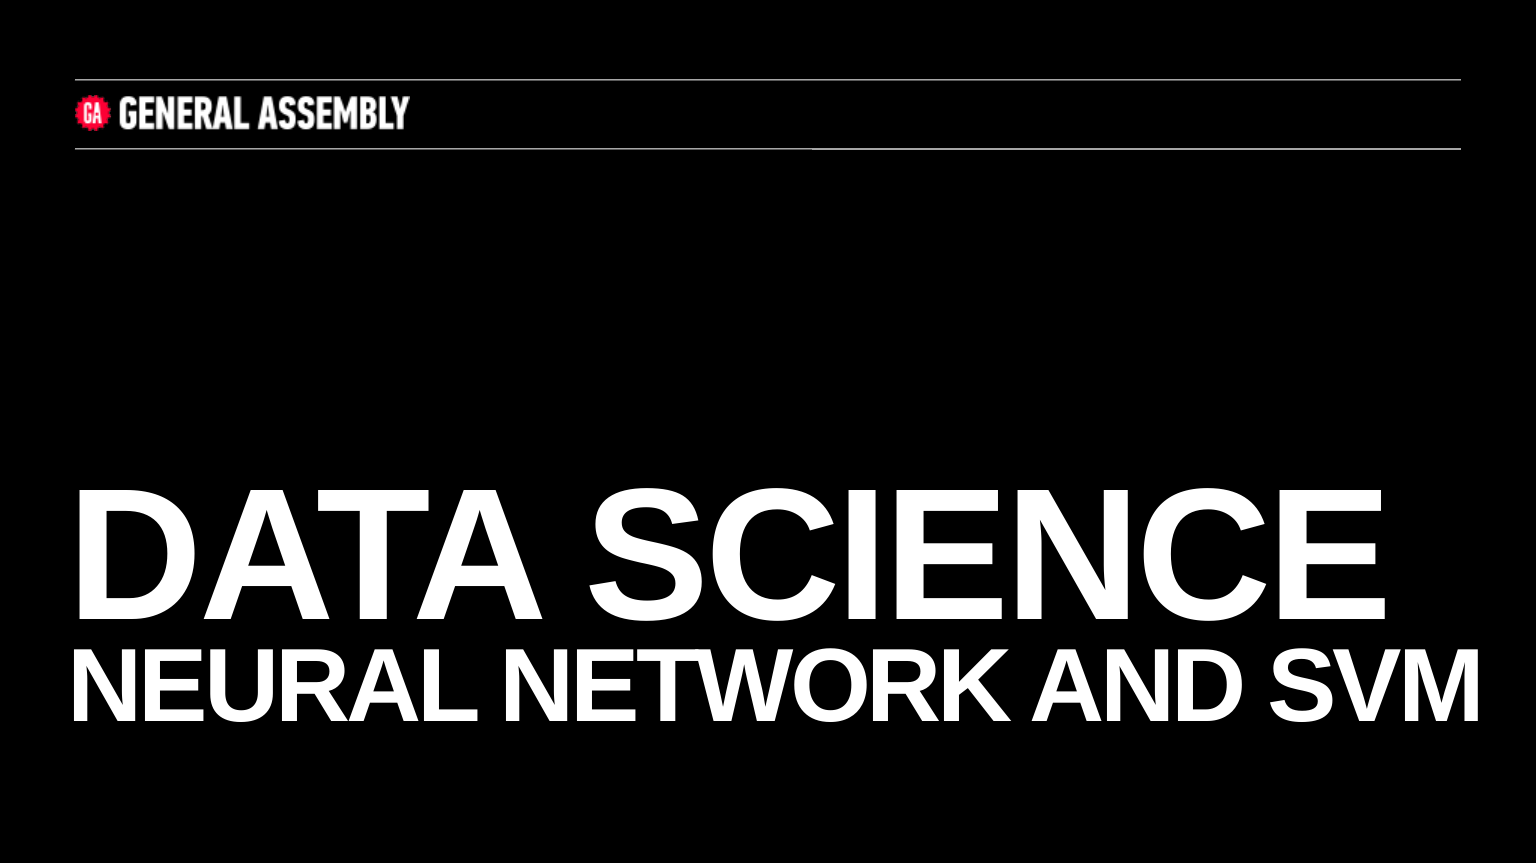

# DATA SCIENCE Neural Network and SVM